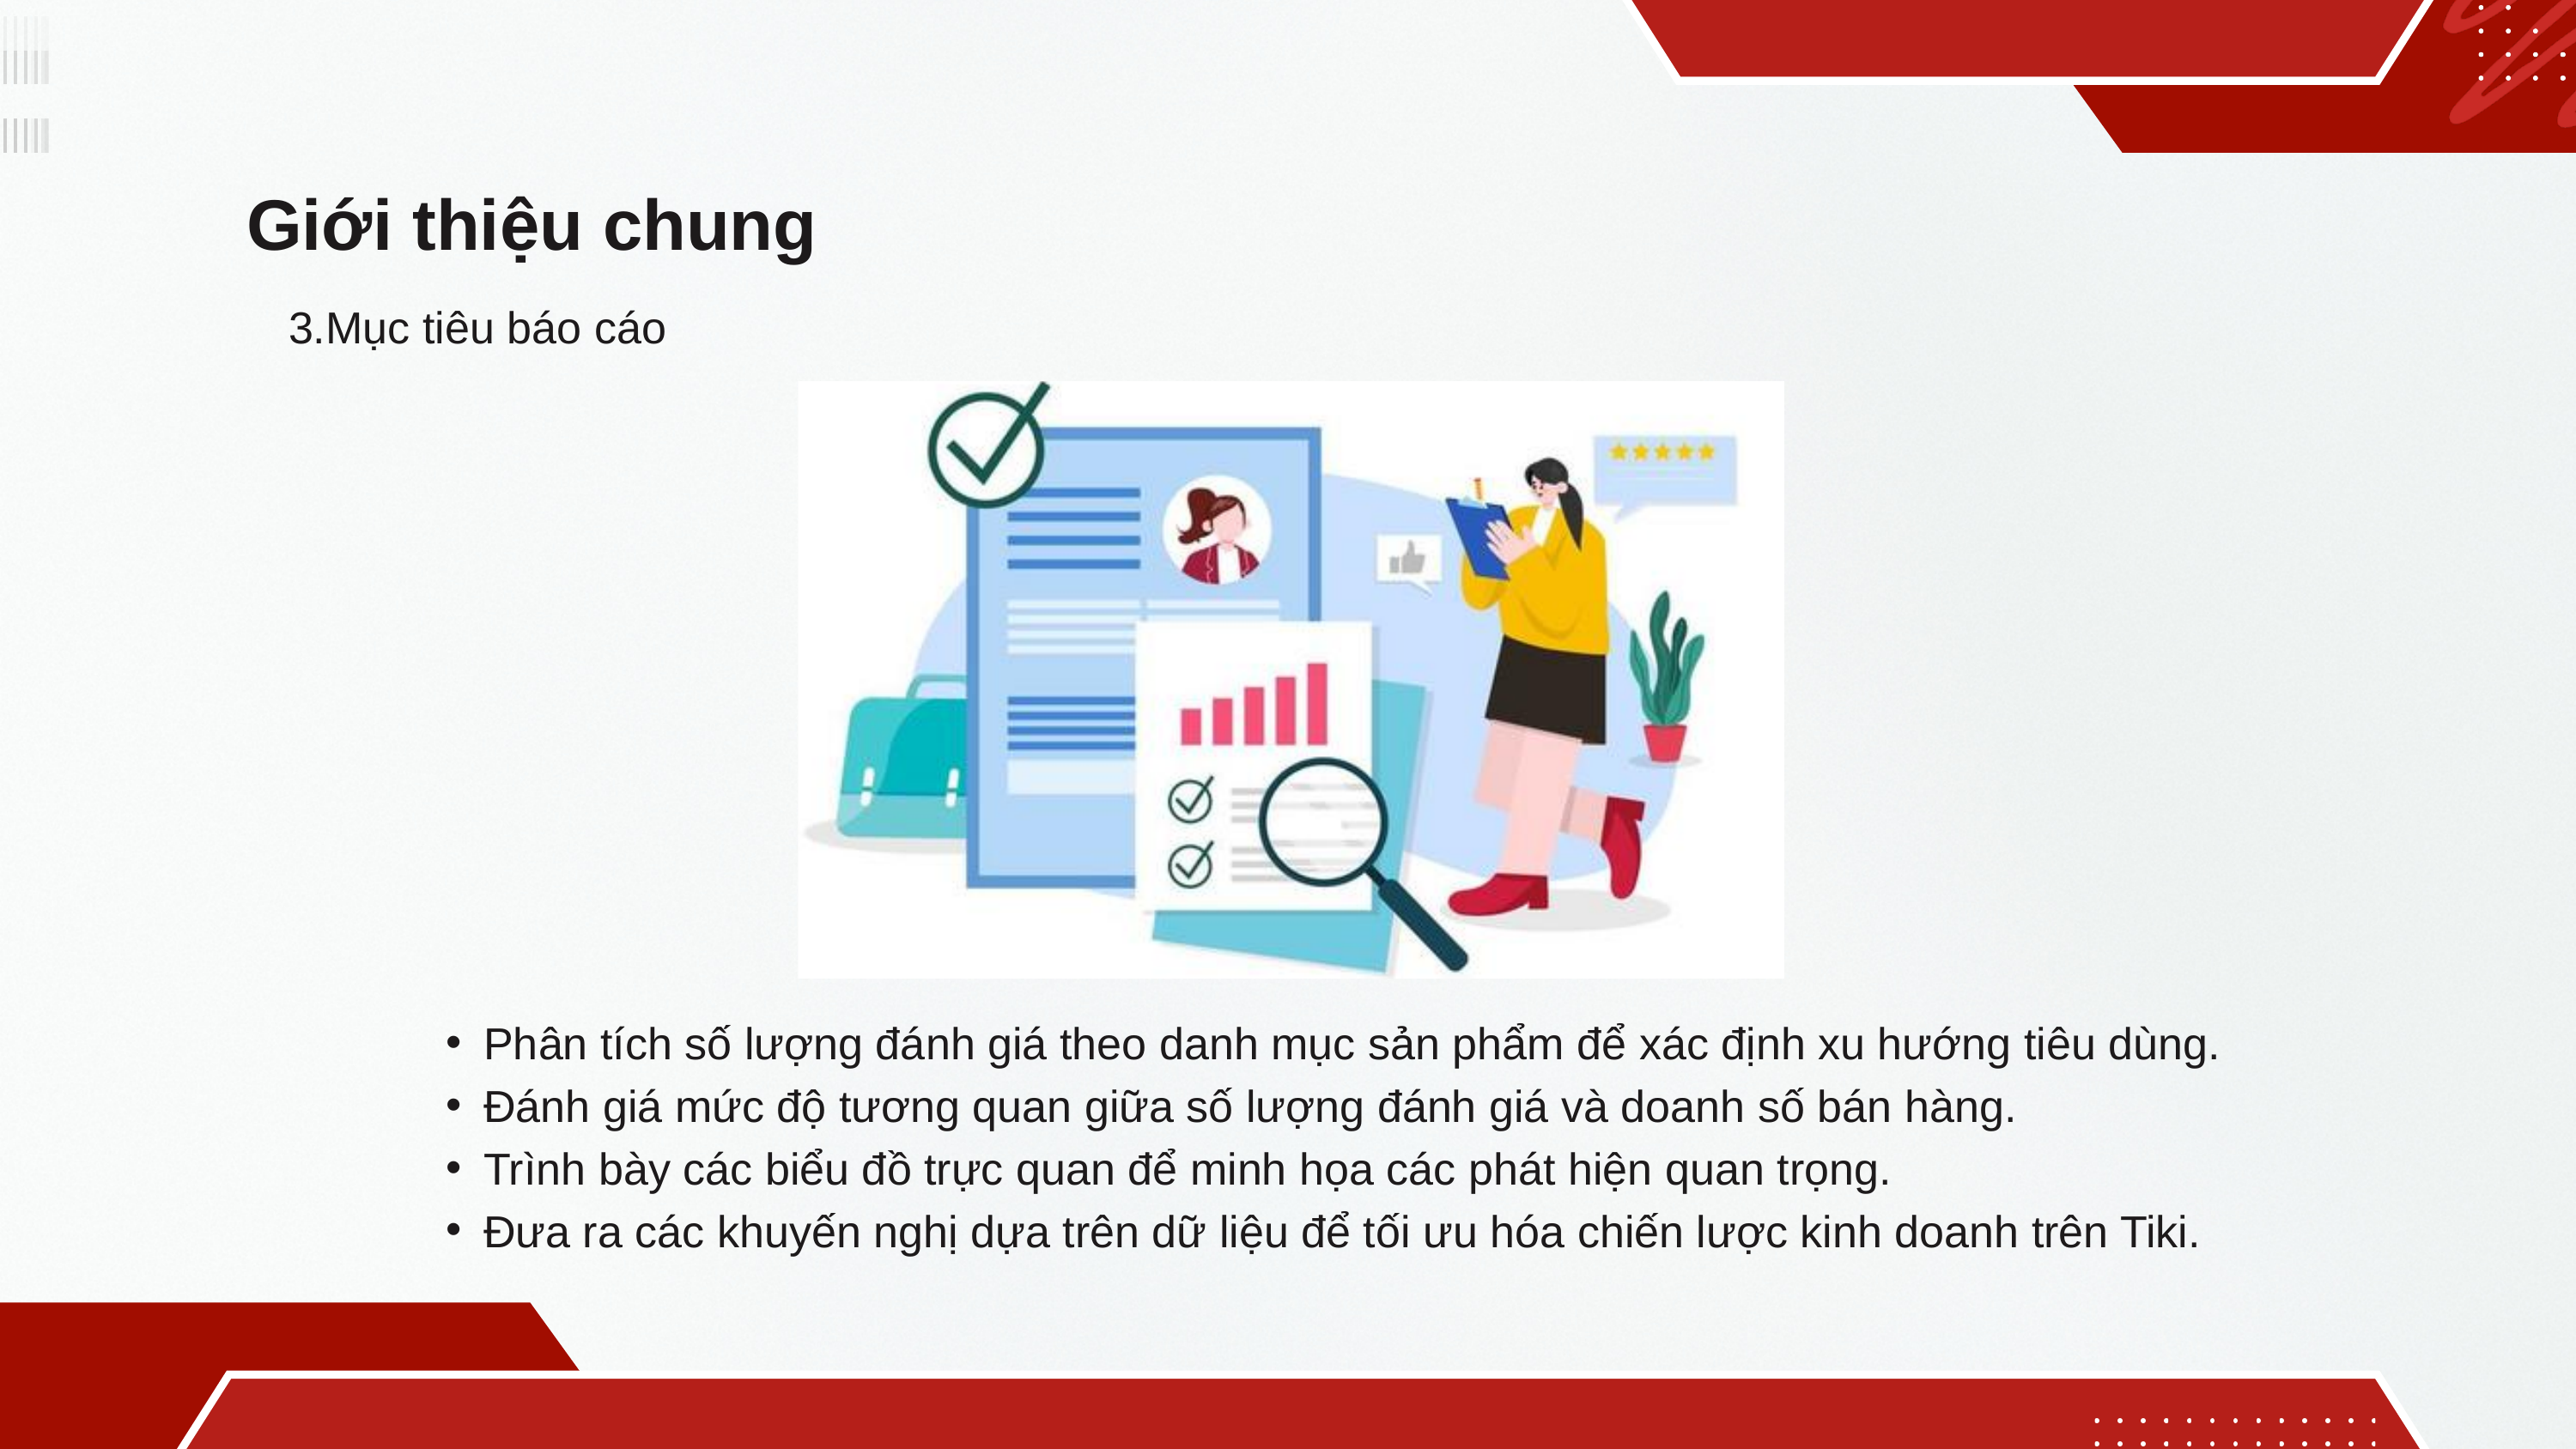

Giới thiệu chung
 3.Mục tiêu báo cáo

Phân tích số lượng đánh giá theo danh mục sản phẩm để xác định xu hướng tiêu dùng.
Đánh giá mức độ tương quan giữa số lượng đánh giá và doanh số bán hàng.
Trình bày các biểu đồ trực quan để minh họa các phát hiện quan trọng.
Đưa ra các khuyến nghị dựa trên dữ liệu để tối ưu hóa chiến lược kinh doanh trên Tiki.